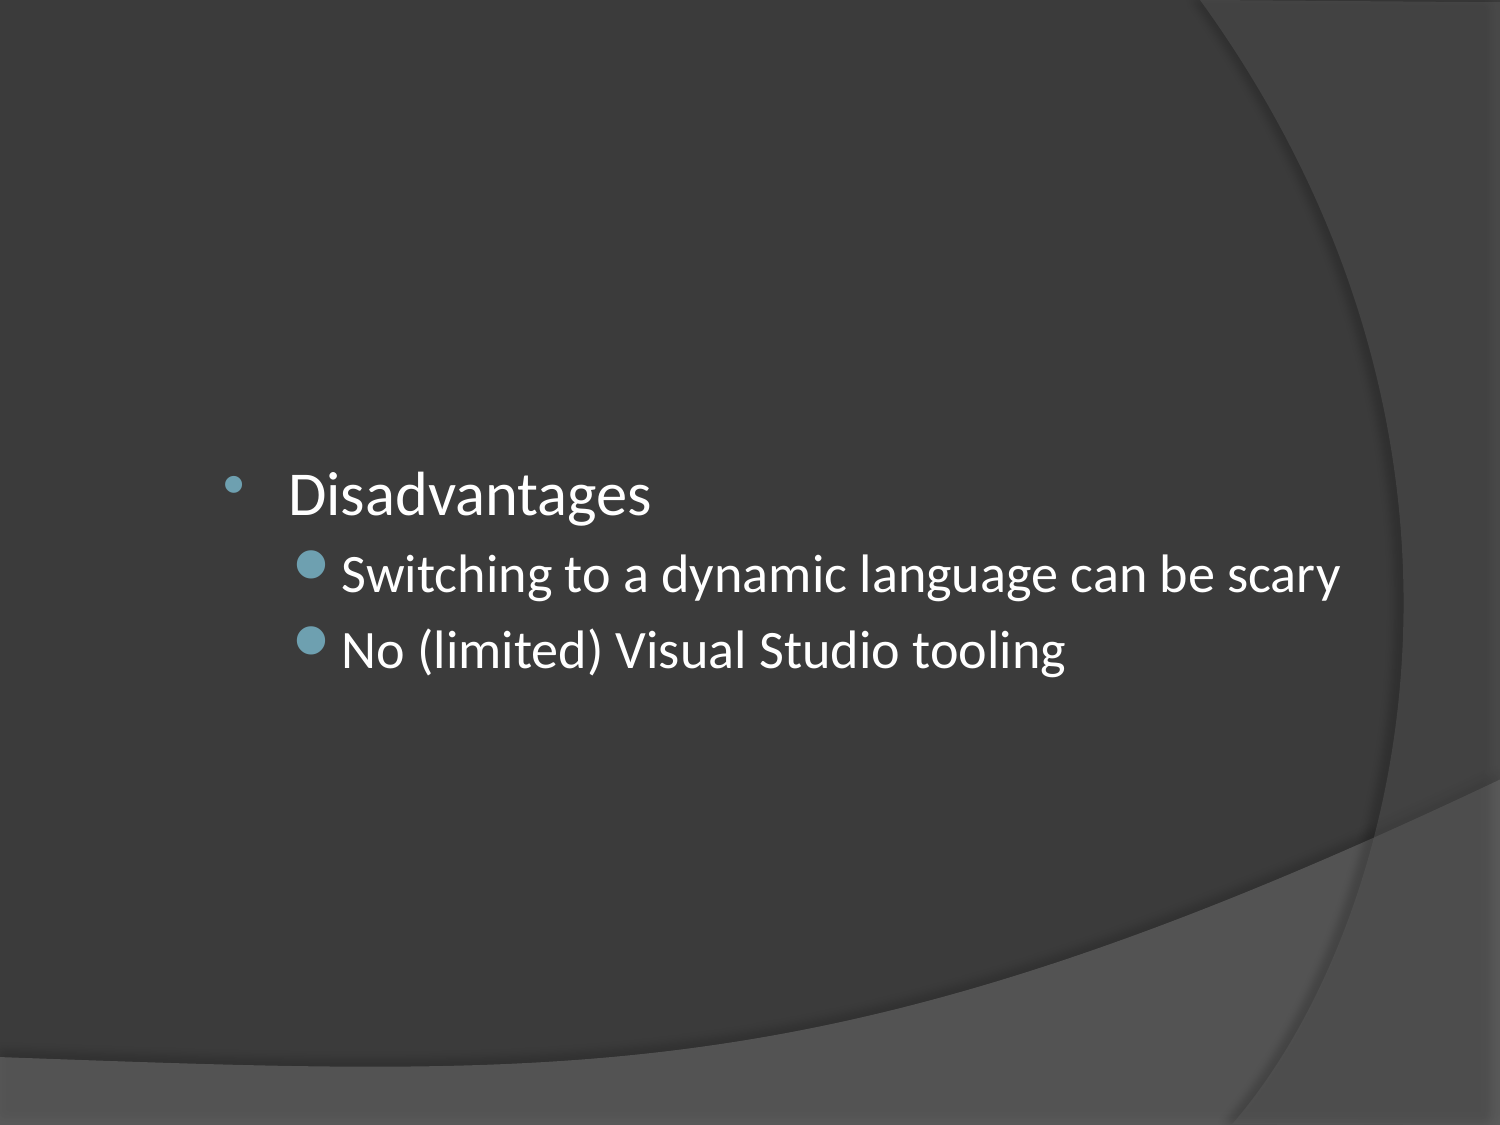

Disadvantages
Switching to a dynamic language can be scary
No (limited) Visual Studio tooling